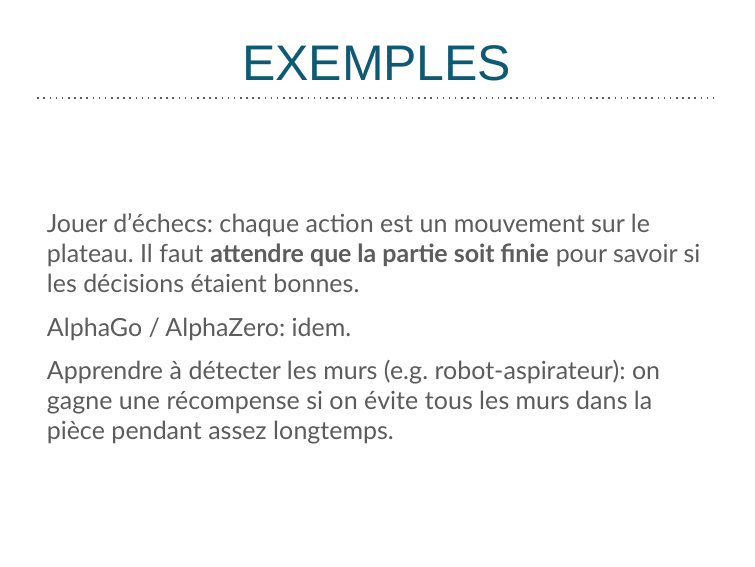

# EXEMPLES
Jouer d’échecs: chaque action est un mouvement sur le plateau. Il faut attendre que la partie soit finie pour savoir si les décisions étaient bonnes.
AlphaGo / AlphaZero: idem.
Apprendre à détecter les murs (e.g. robot-aspirateur): on gagne une récompense si on évite tous les murs dans la pièce pendant assez longtemps.